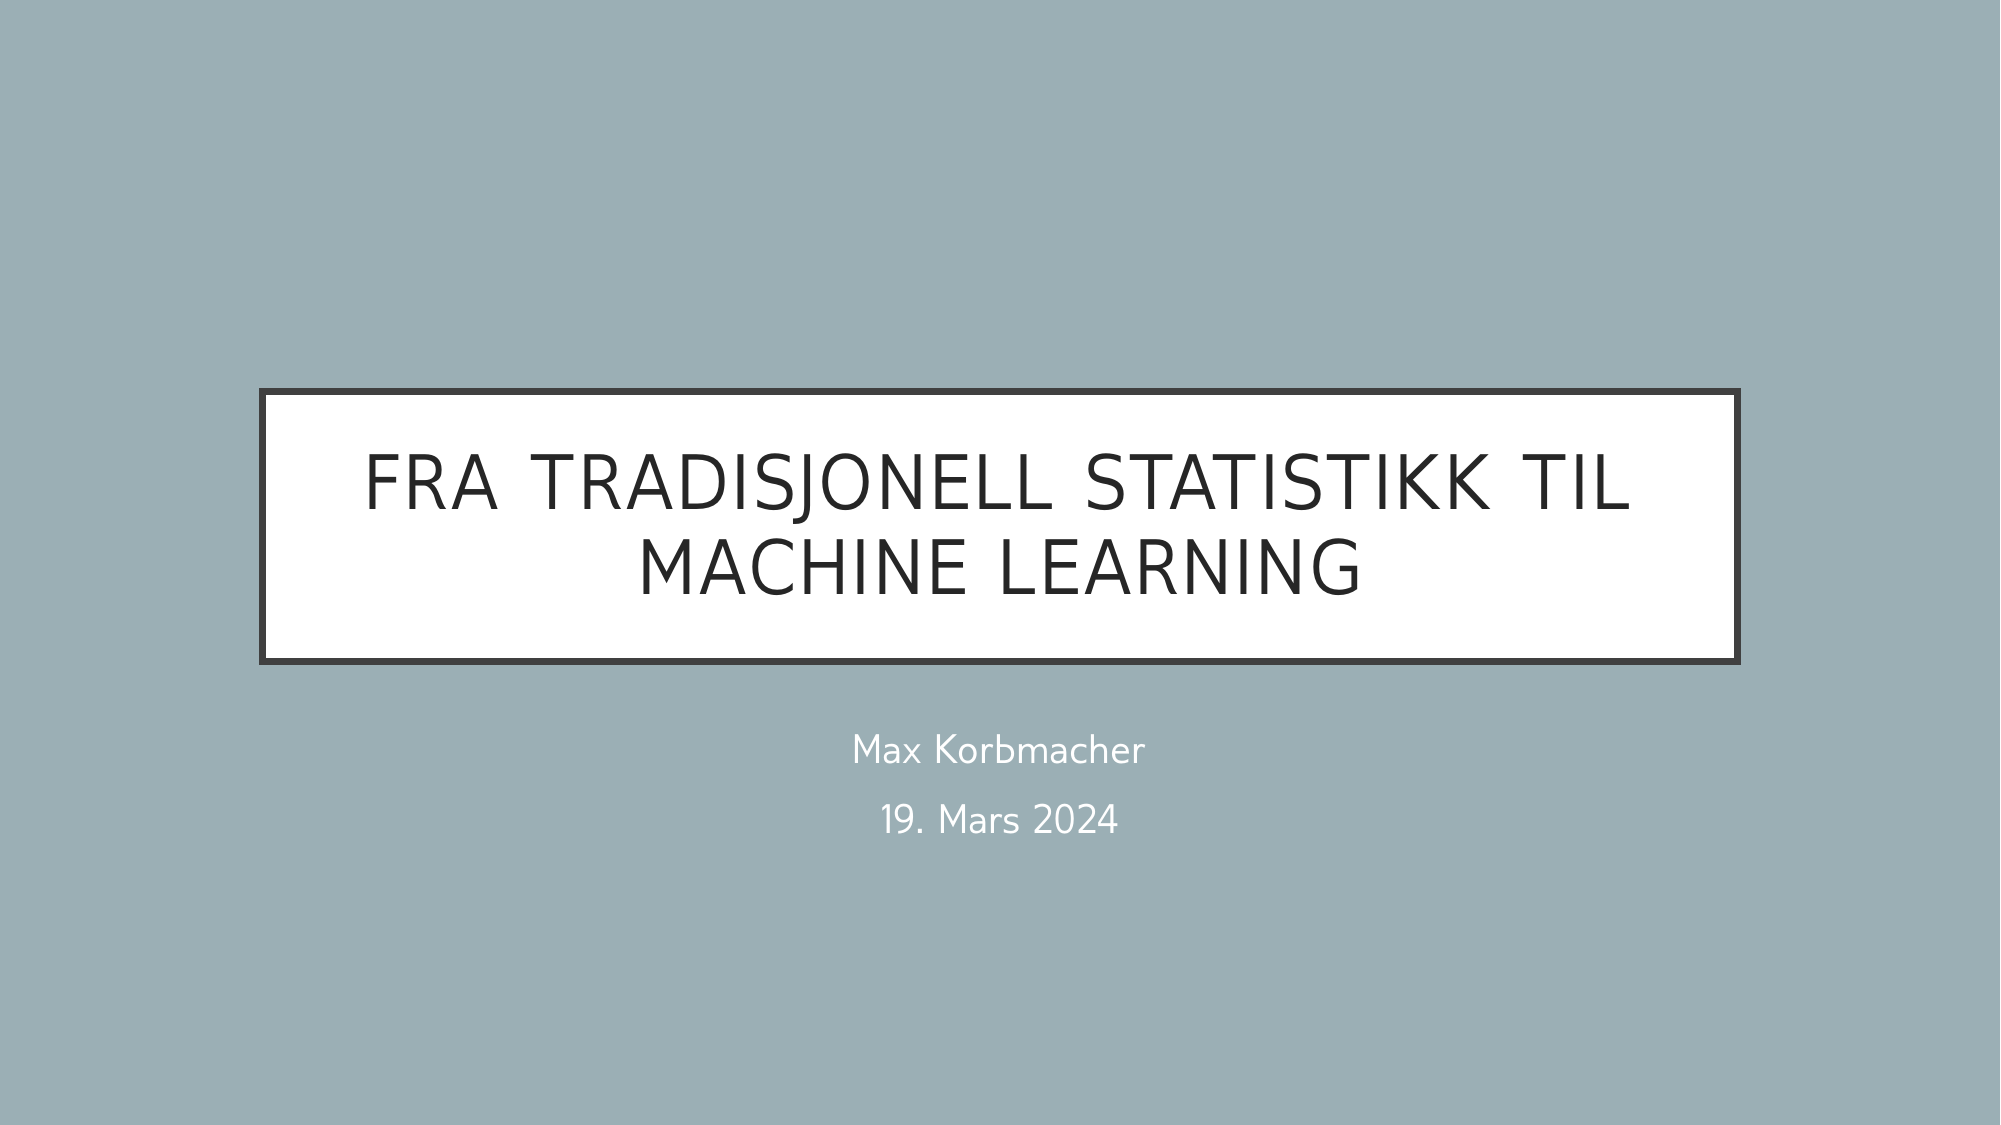

# Fra tradisjonell statistikk til machine learning
Max Korbmacher
19. Mars 2024